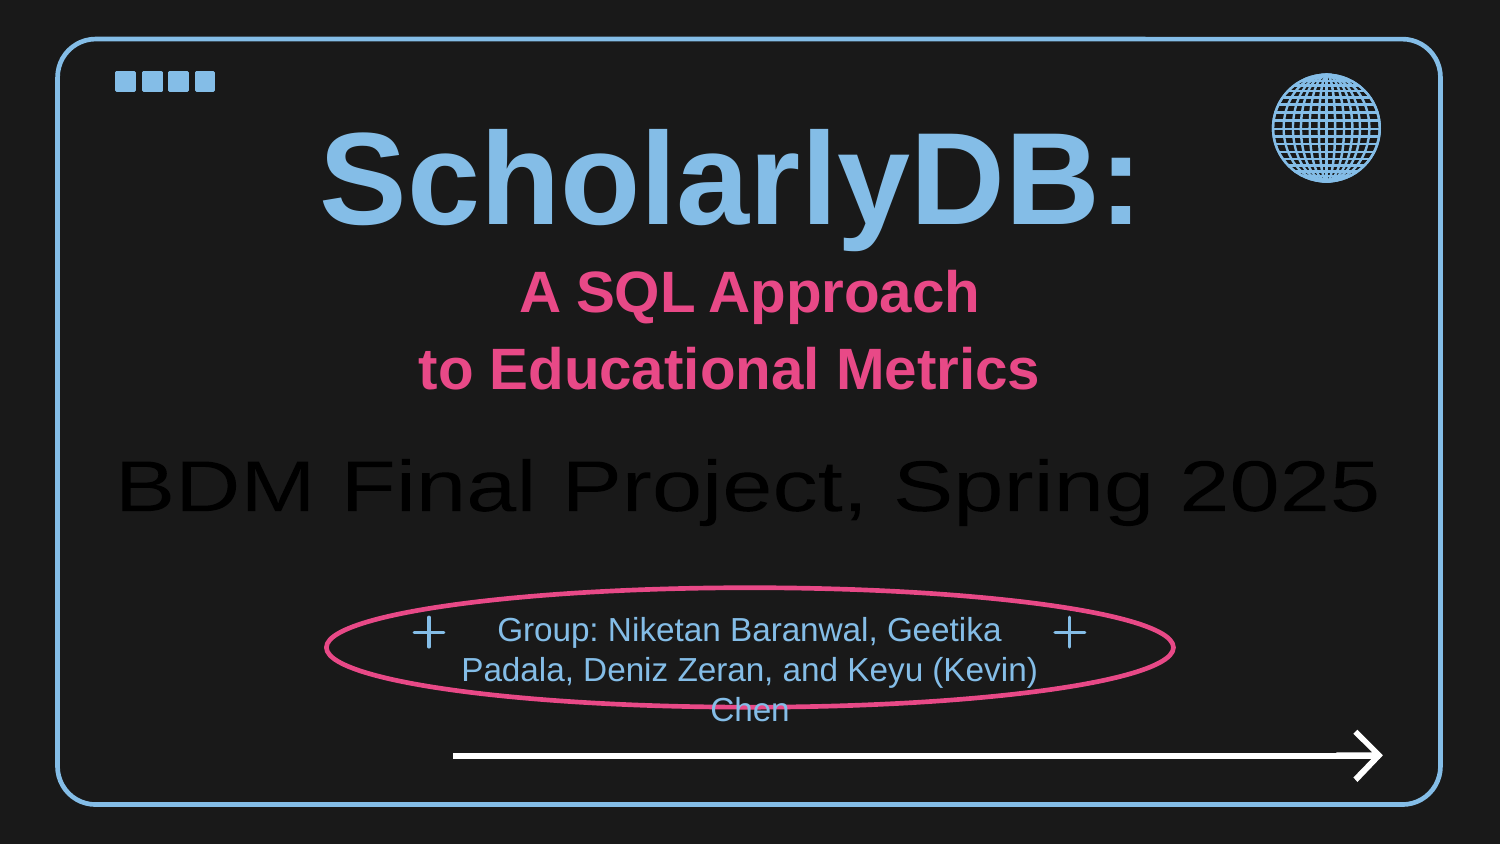

# ScholarlyDB:

A SQL Approach
to Educational Metrics
BDM Final Project, Spring 2025

Group: Niketan Baranwal, Geetika Padala, Deniz Zeran, and Keyu (Kevin) Chen